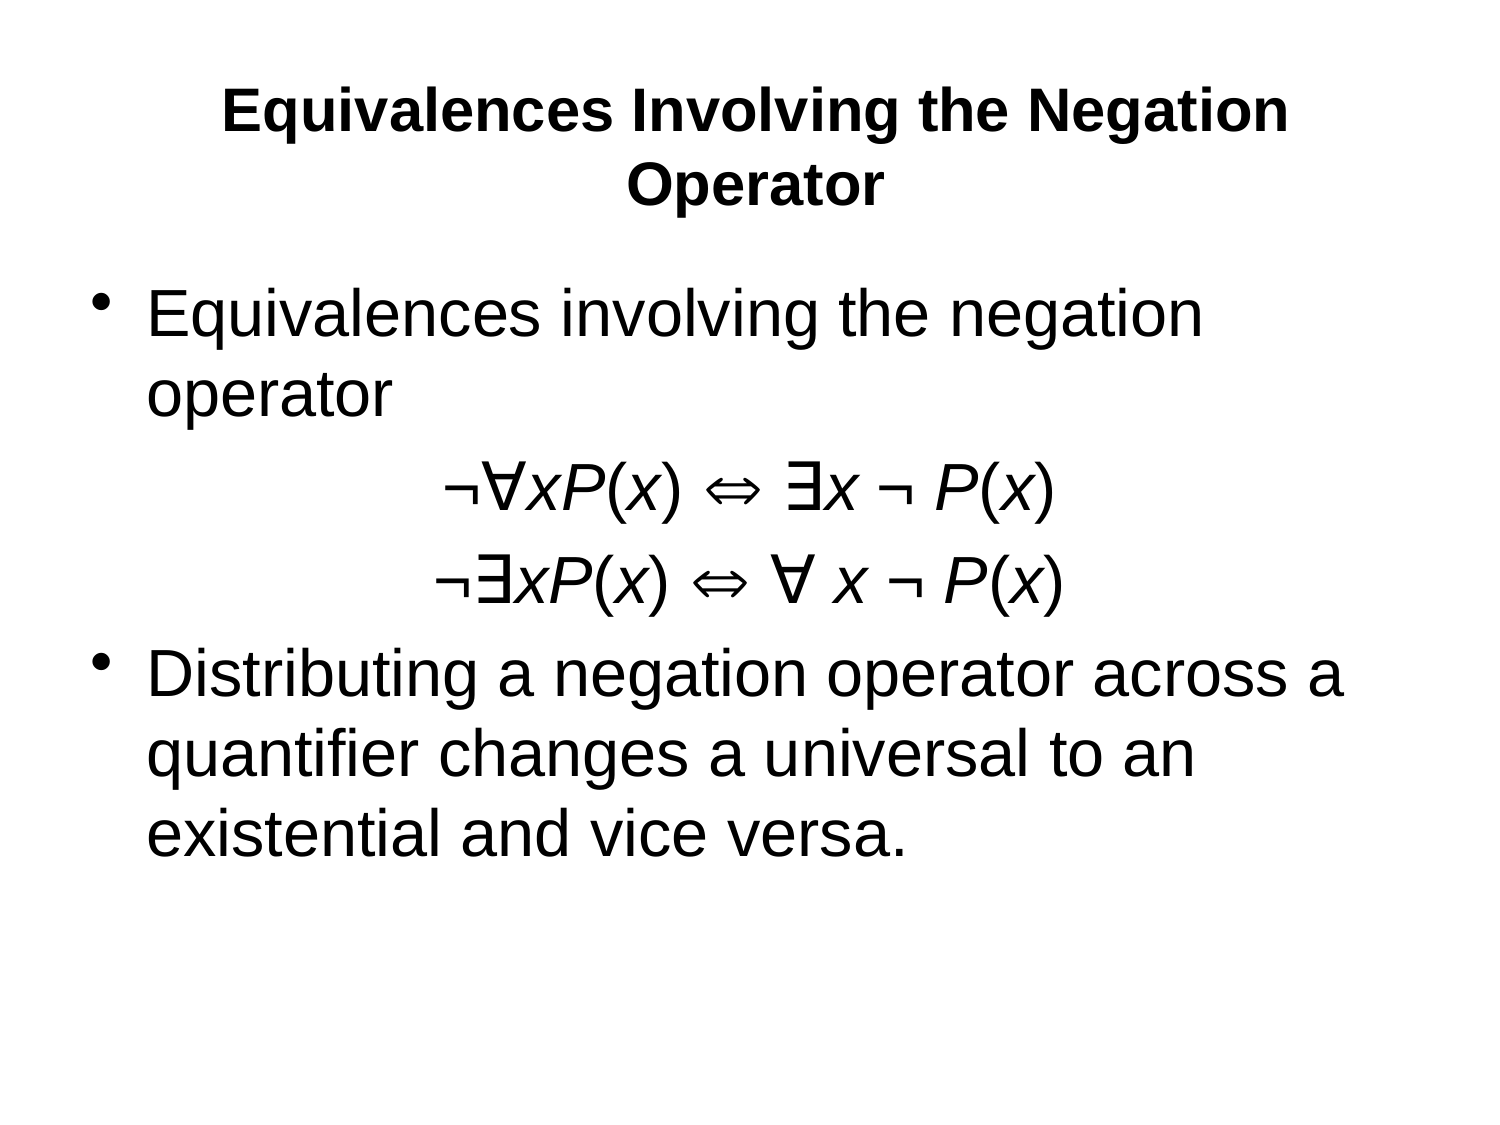

# Equivalences Involving the Negation Operator
Equivalences involving the negation operator
¬∀xP(x) ⇔ ∃x ¬ P(x)
¬∃xP(x) ⇔ ∀ x ¬ P(x)
Distributing a negation operator across a quantifier changes a universal to an existential and vice versa.
P. 1